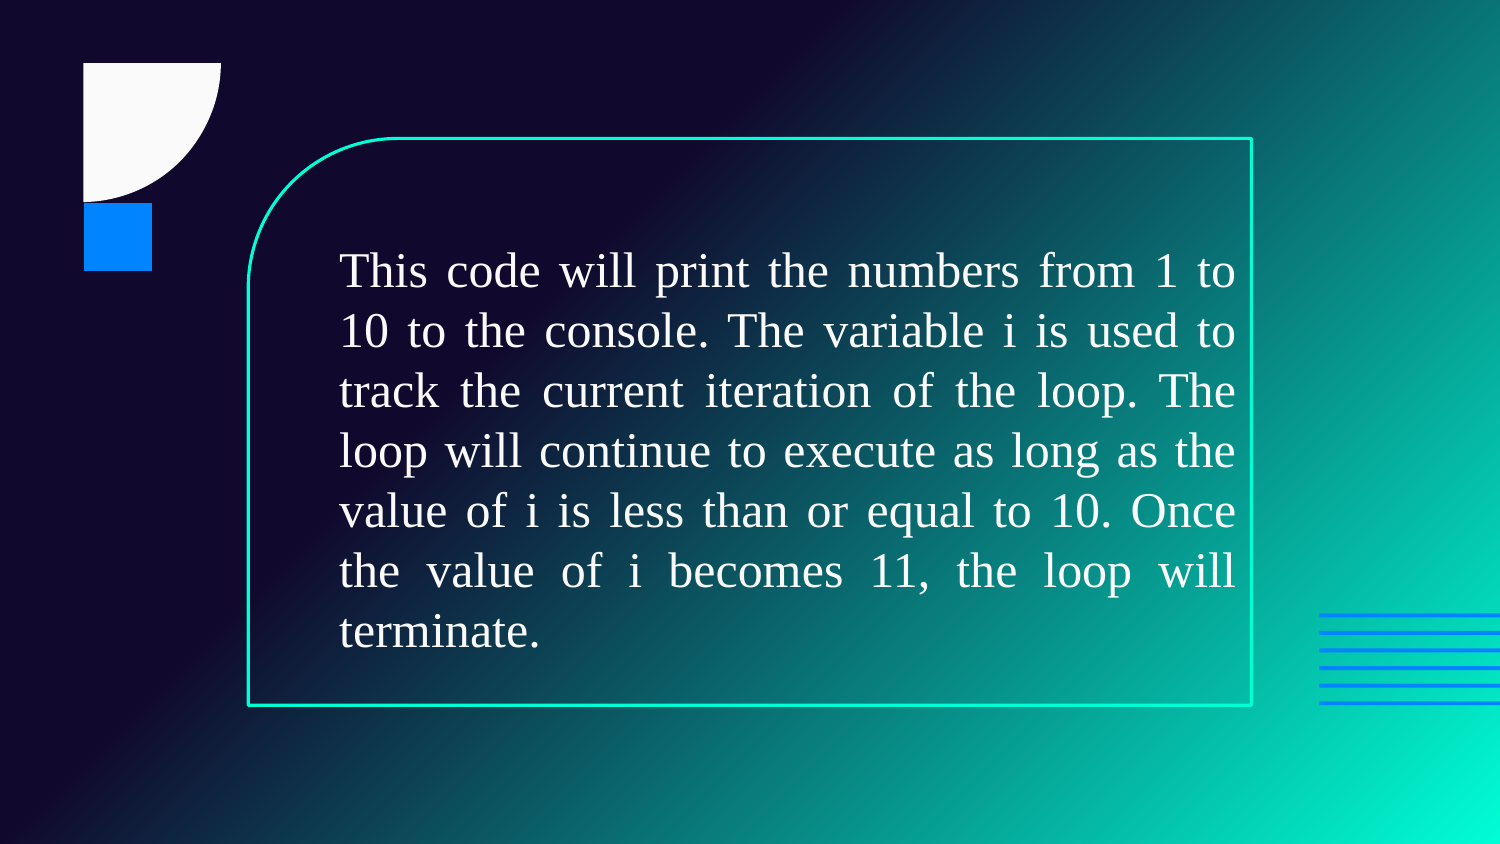

This code will print the numbers from 1 to 10 to the console. The variable i is used to track the current iteration of the loop. The loop will continue to execute as long as the value of i is less than or equal to 10. Once the value of i becomes 11, the loop will terminate.